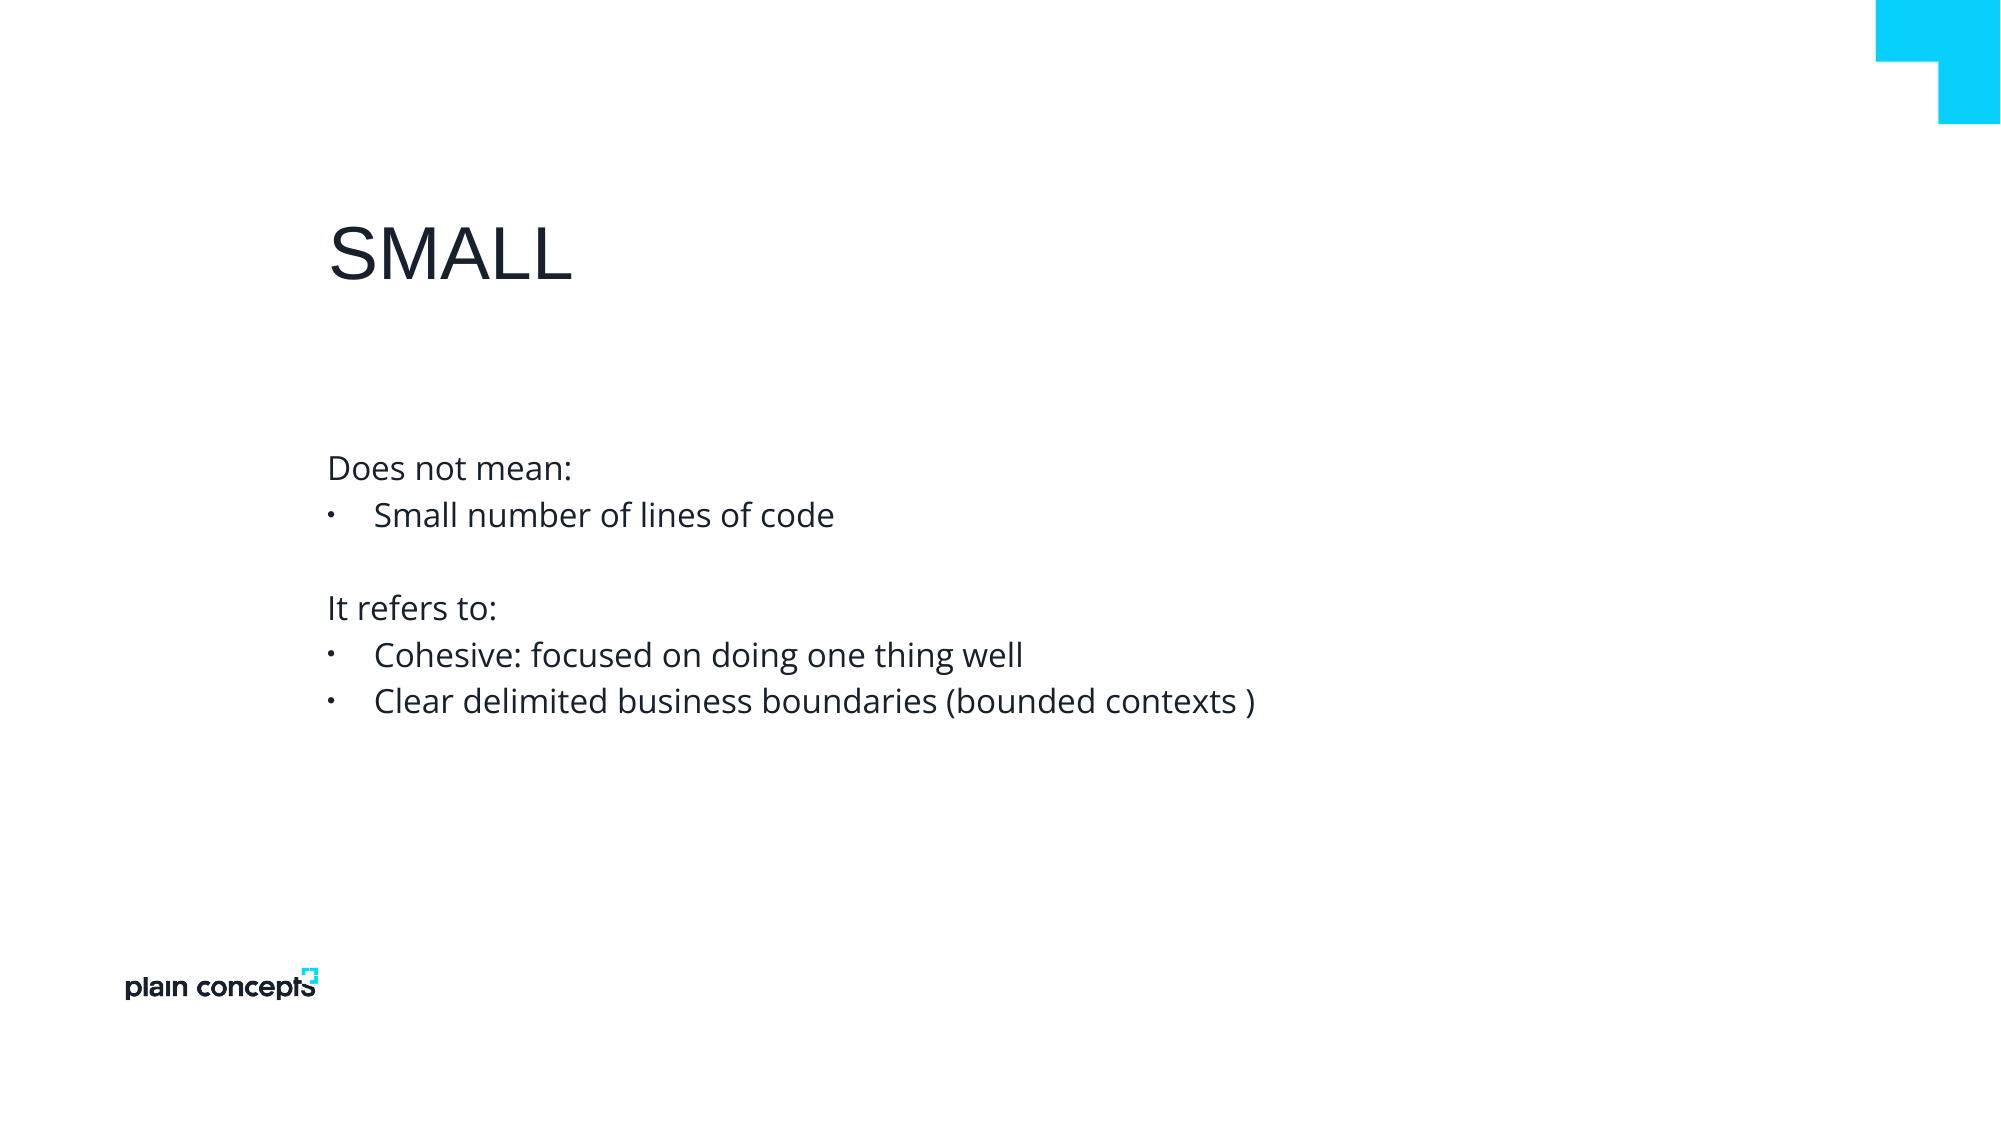

# Small
Does not mean:
Small number of lines of code

It refers to:
Cohesive: focused on doing one thing well
Clear delimited business boundaries (bounded contexts )